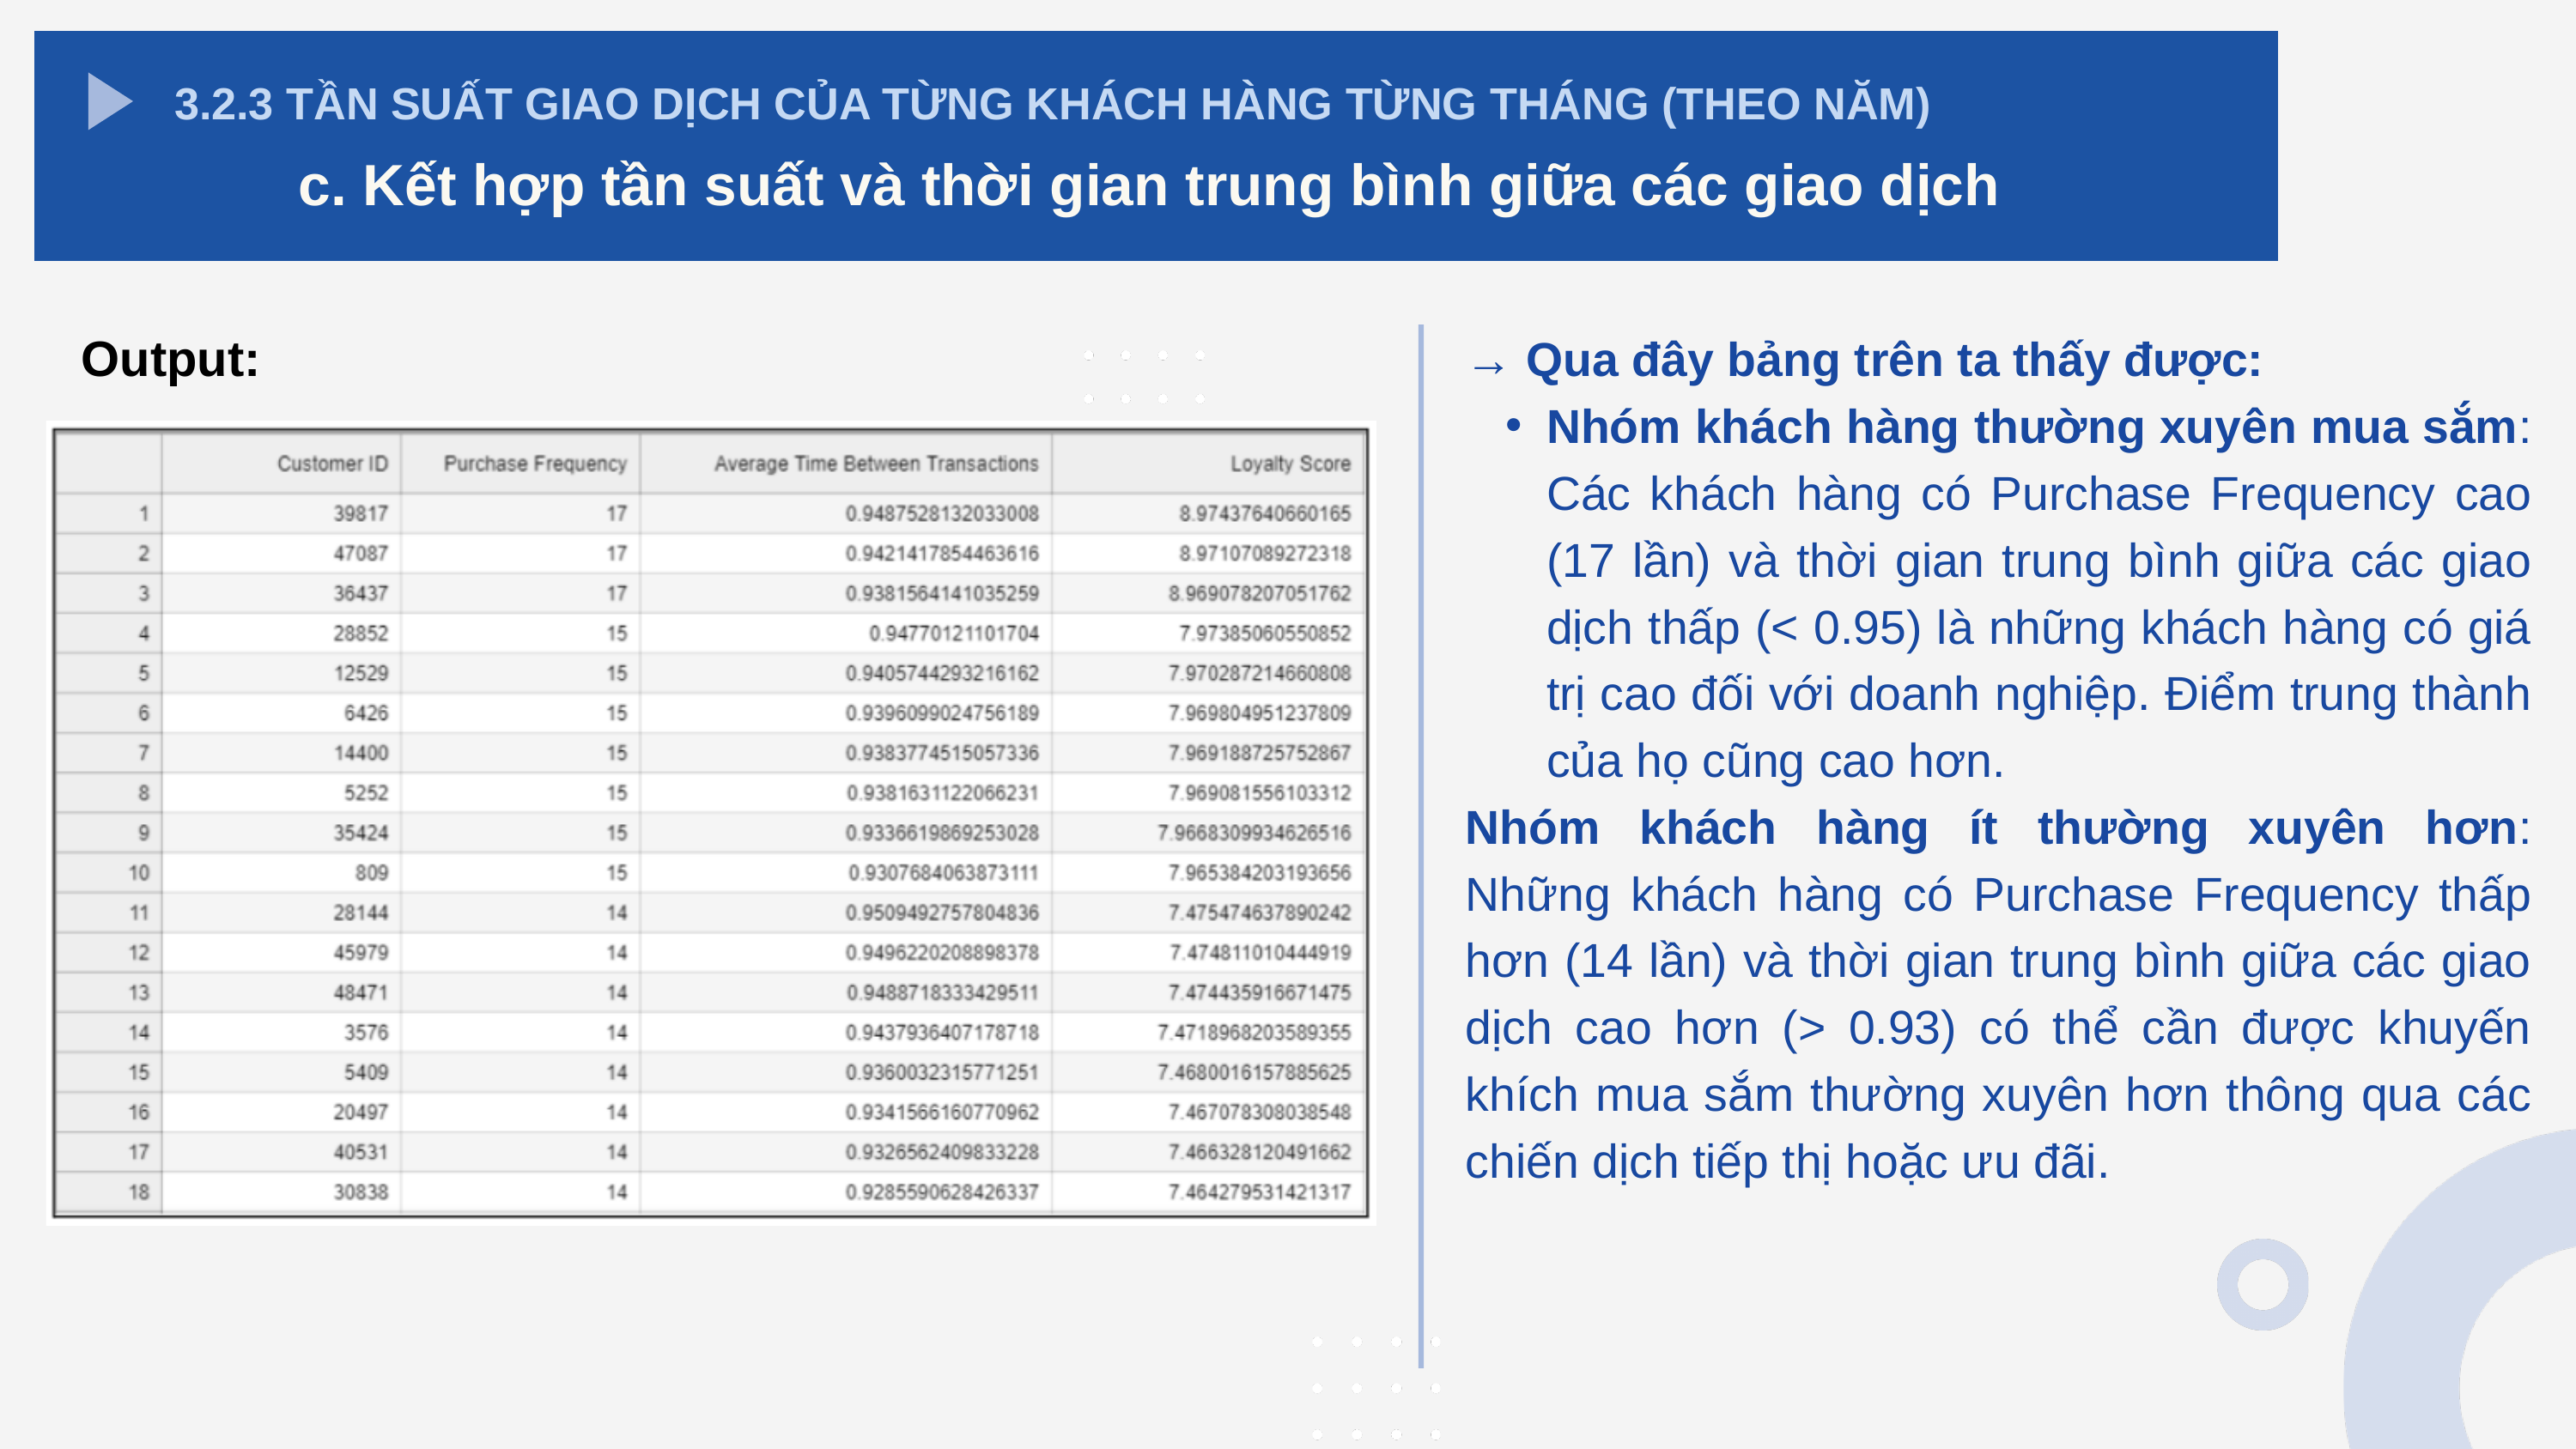

3.2.3 TẦN SUẤT GIAO DỊCH CỦA TỪNG KHÁCH HÀNG TỪNG THÁNG (THEO NĂM)

c. Kết hợp tần suất và thời gian trung bình giữa các giao dịch

Output:
→ Qua đây bảng trên ta thấy được:
Nhóm khách hàng thường xuyên mua sắm: Các khách hàng có Purchase Frequency cao (17 lần) và thời gian trung bình giữa các giao dịch thấp (< 0.95) là những khách hàng có giá trị cao đối với doanh nghiệp. Điểm trung thành của họ cũng cao hơn.
Nhóm khách hàng ít thường xuyên hơn: Những khách hàng có Purchase Frequency thấp hơn (14 lần) và thời gian trung bình giữa các giao dịch cao hơn (> 0.93) có thể cần được khuyến khích mua sắm thường xuyên hơn thông qua các chiến dịch tiếp thị hoặc ưu đãi.